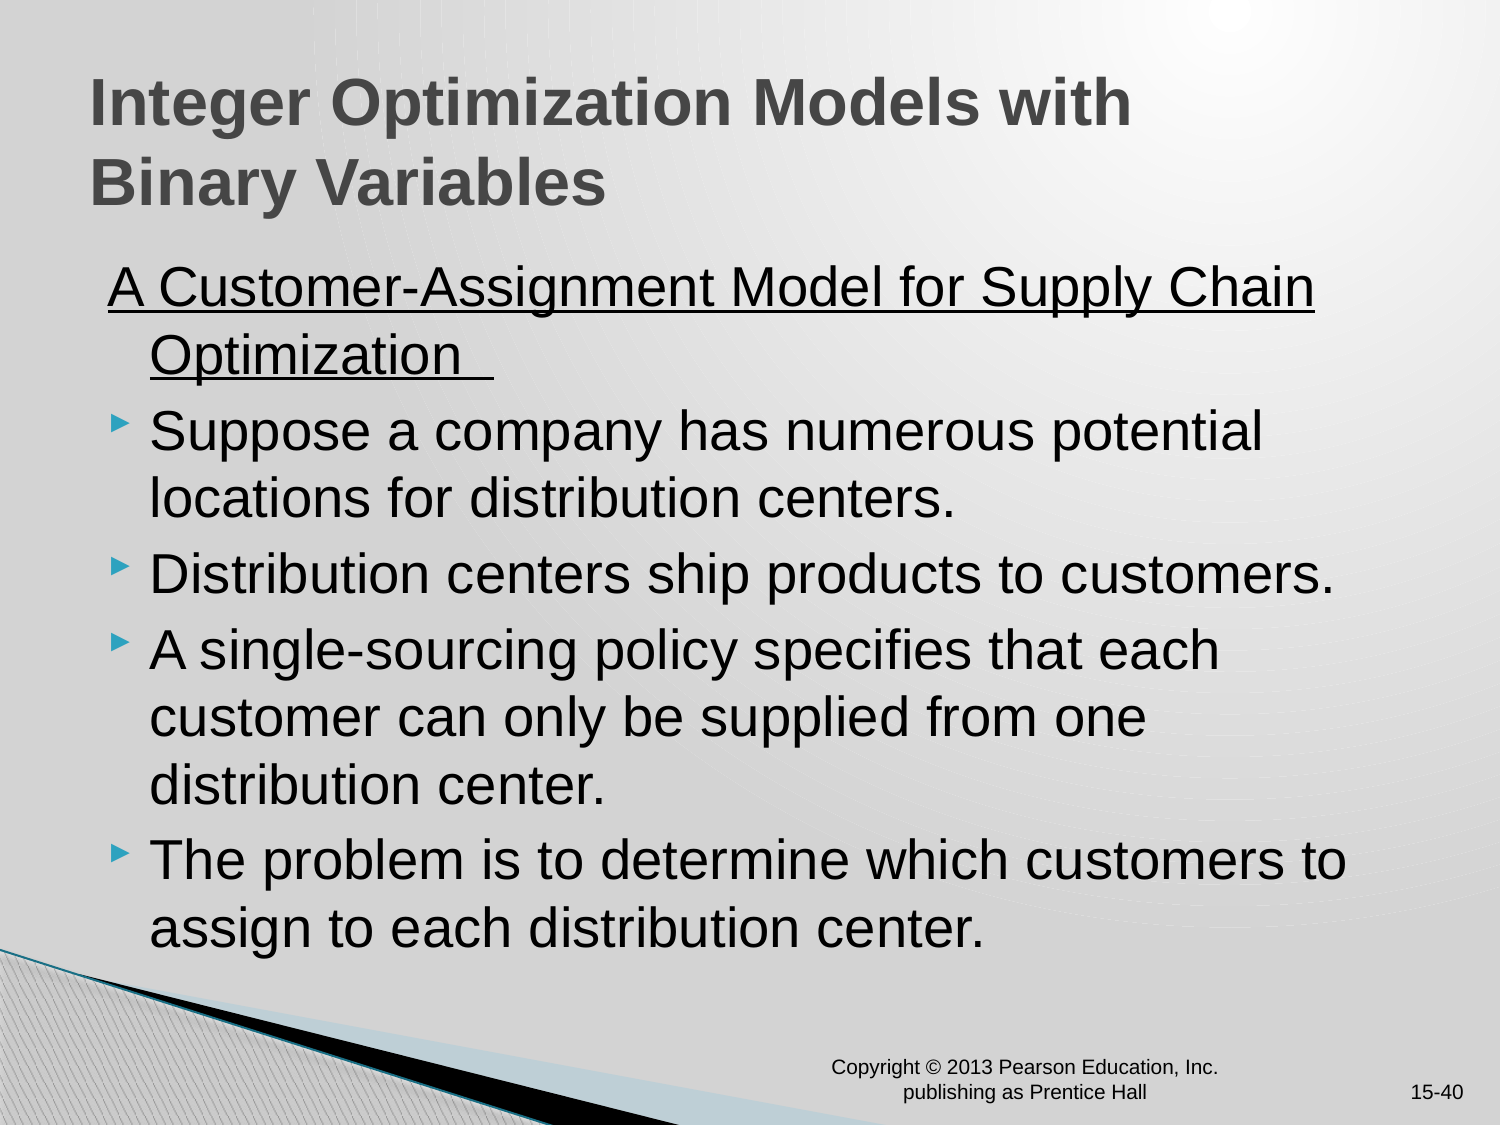

# Integer Optimization Models with Binary Variables
A Customer-Assignment Model for Supply Chain Optimization
Suppose a company has numerous potential locations for distribution centers.
Distribution centers ship products to customers.
A single-sourcing policy specifies that each customer can only be supplied from one distribution center.
The problem is to determine which customers to assign to each distribution center.

Copyright © 2013 Pearson Education, Inc. publishing as Prentice Hall
15-40